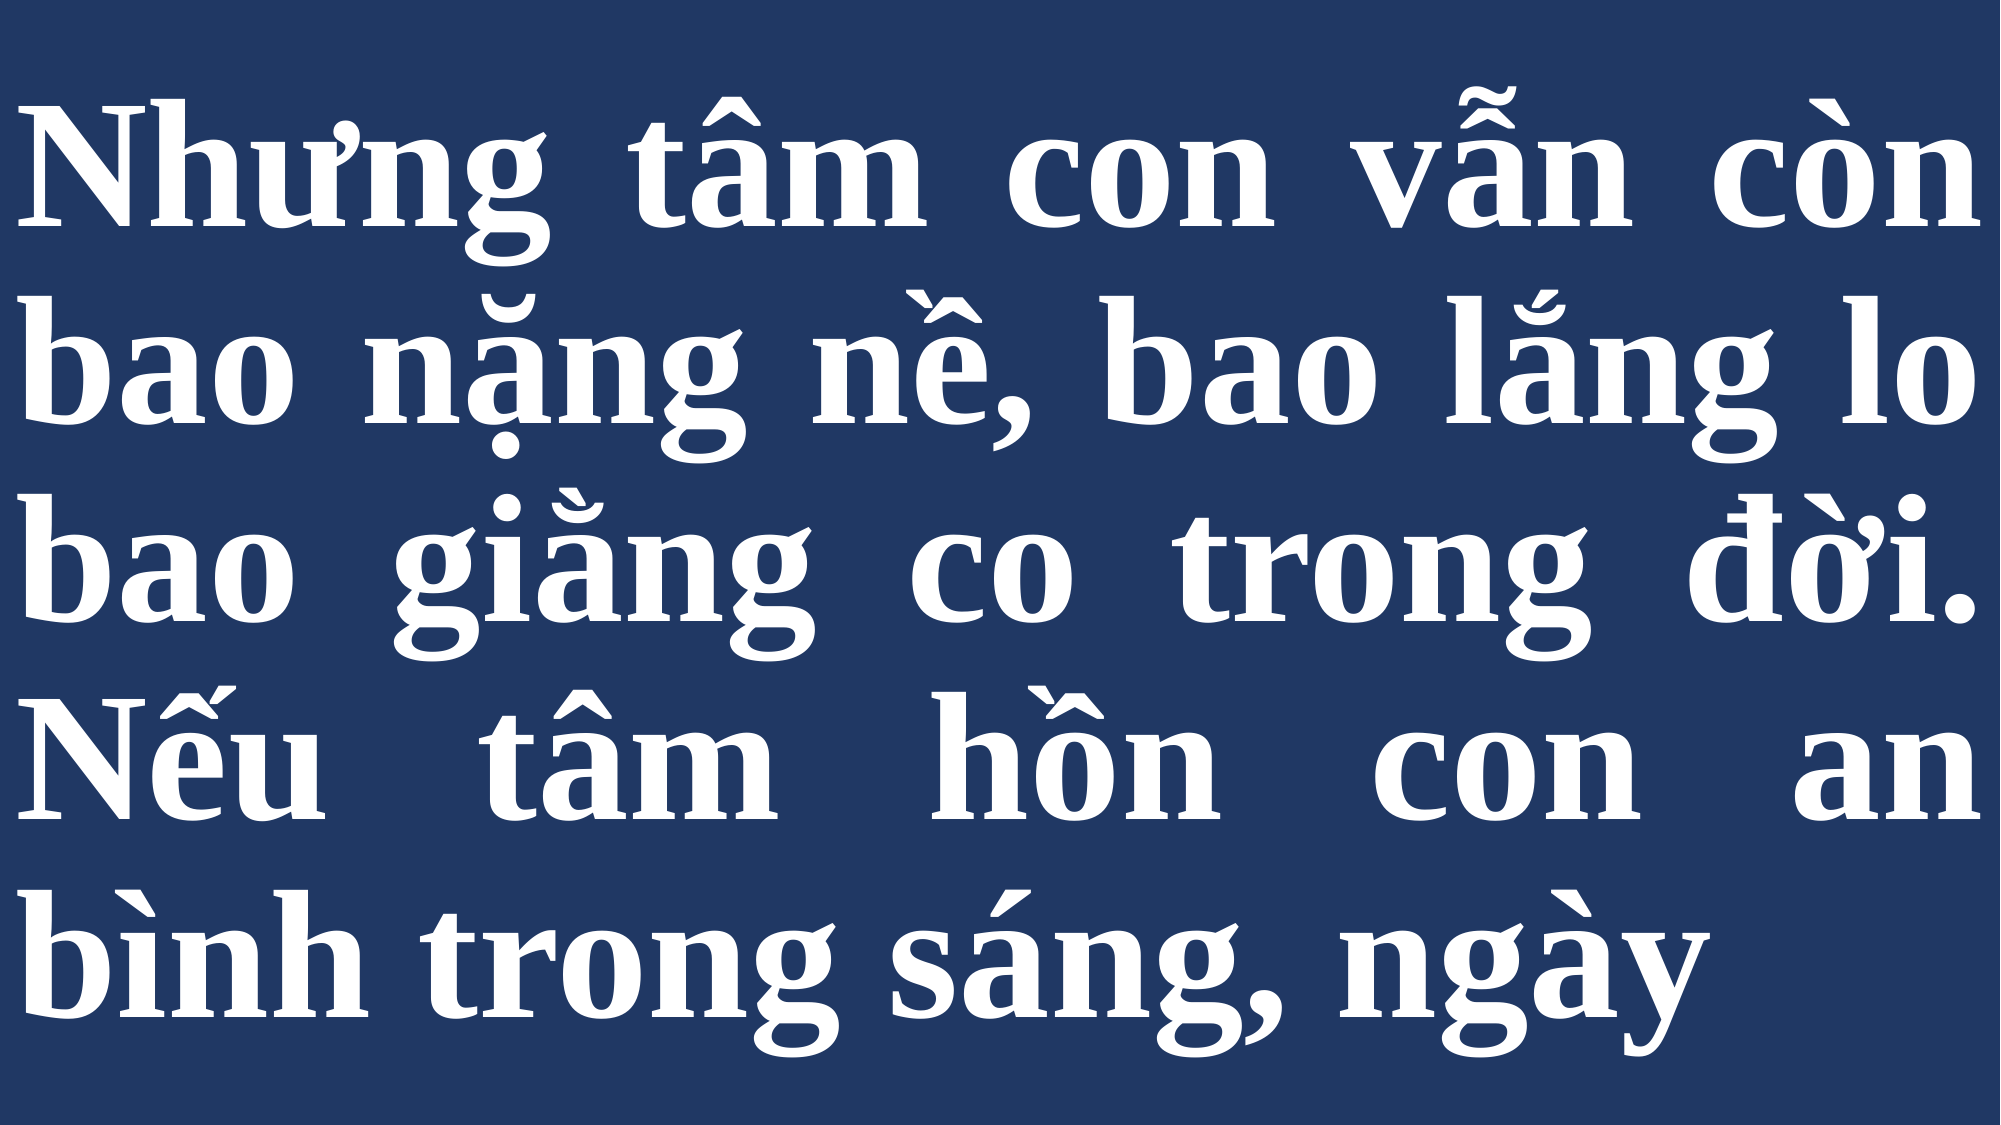

# Nhưng tâm con vẫn còn bao nặng nề, bao lắng lo bao giằng co trong đời. Nếu tâm hồn con an bình trong sáng, ngày